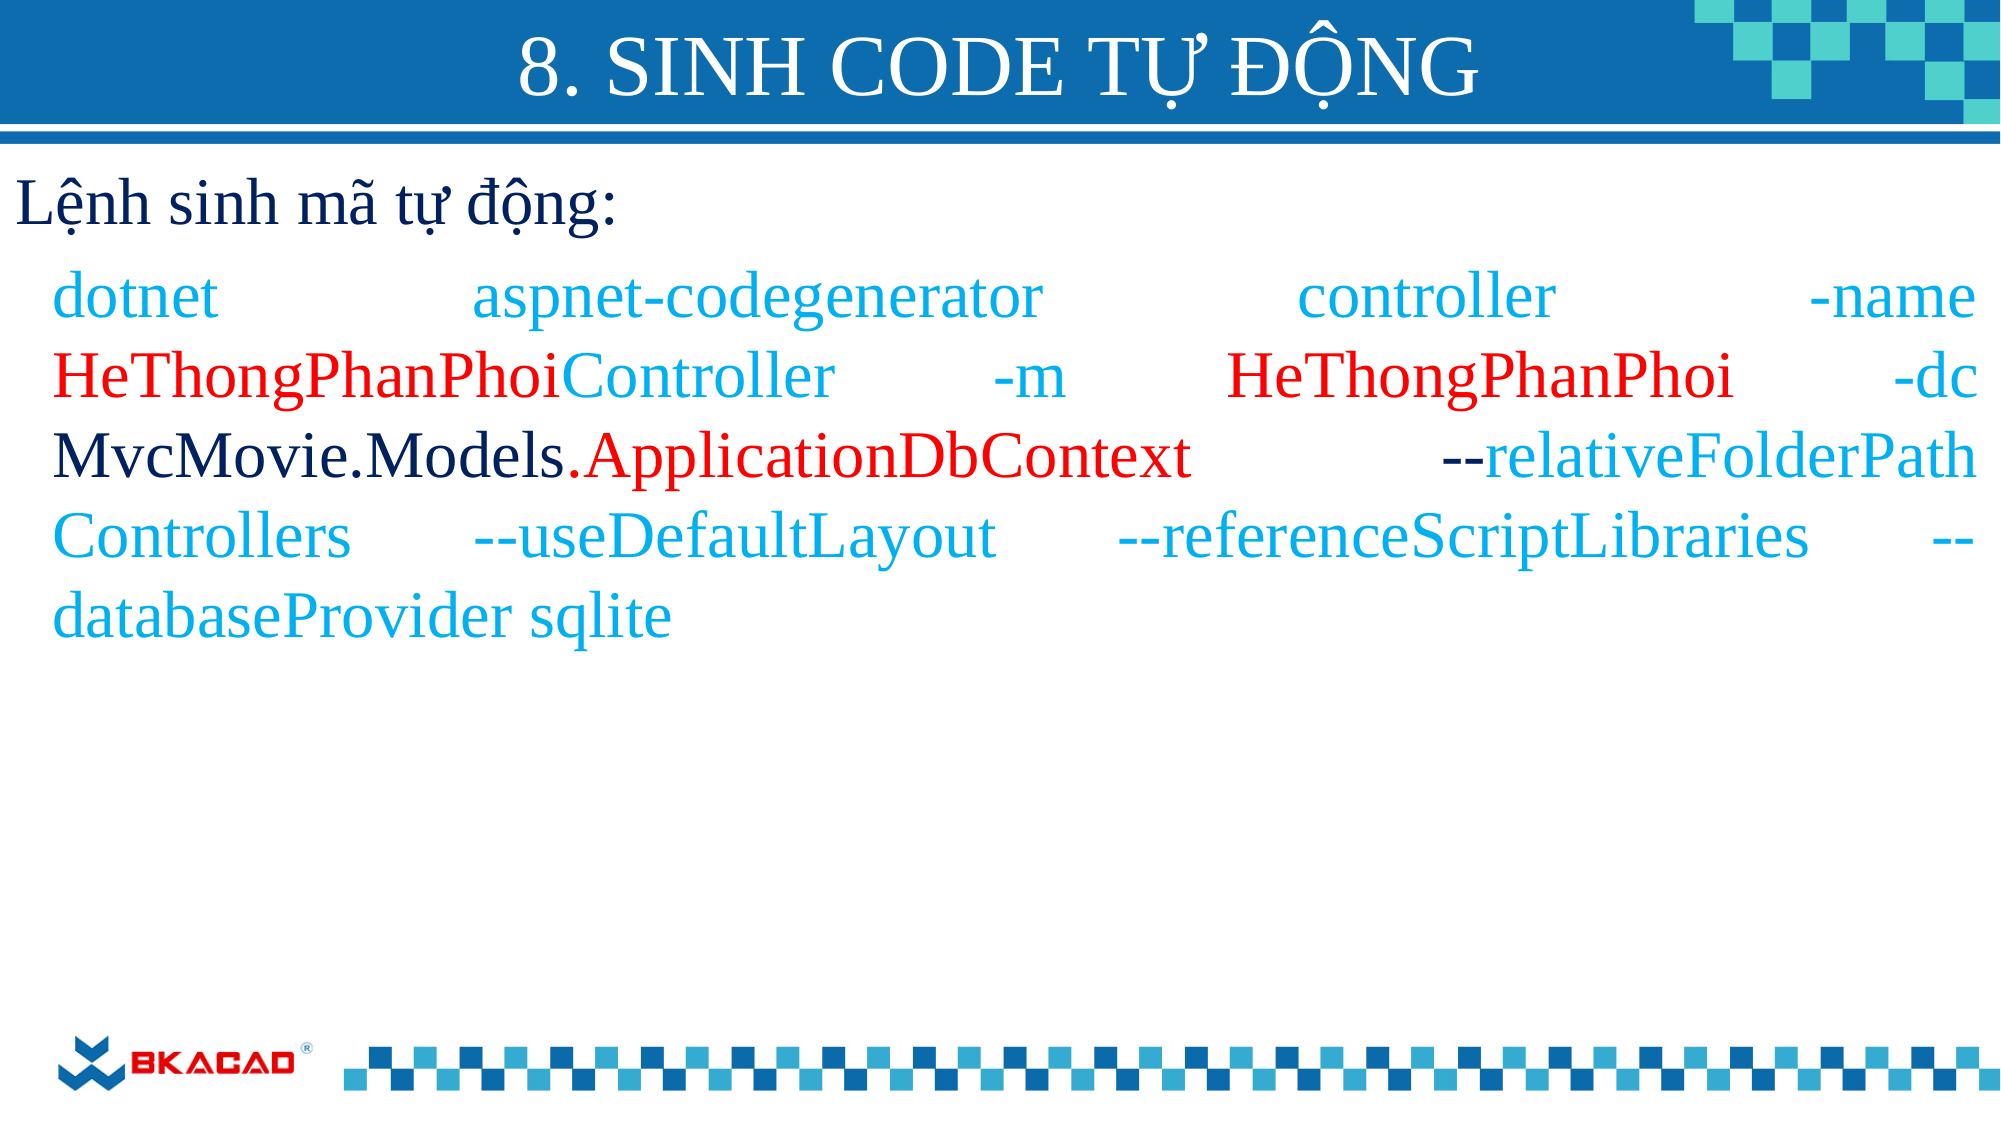

# 8. SINH CODE TỰ ĐỘNG
Lệnh sinh mã tự động:
dotnet aspnet-codegenerator controller -name HeThongPhanPhoiController -m HeThongPhanPhoi -dc MvcMovie.Models.ApplicationDbContext --relativeFolderPath Controllers --useDefaultLayout --referenceScriptLibraries --databaseProvider sqlite